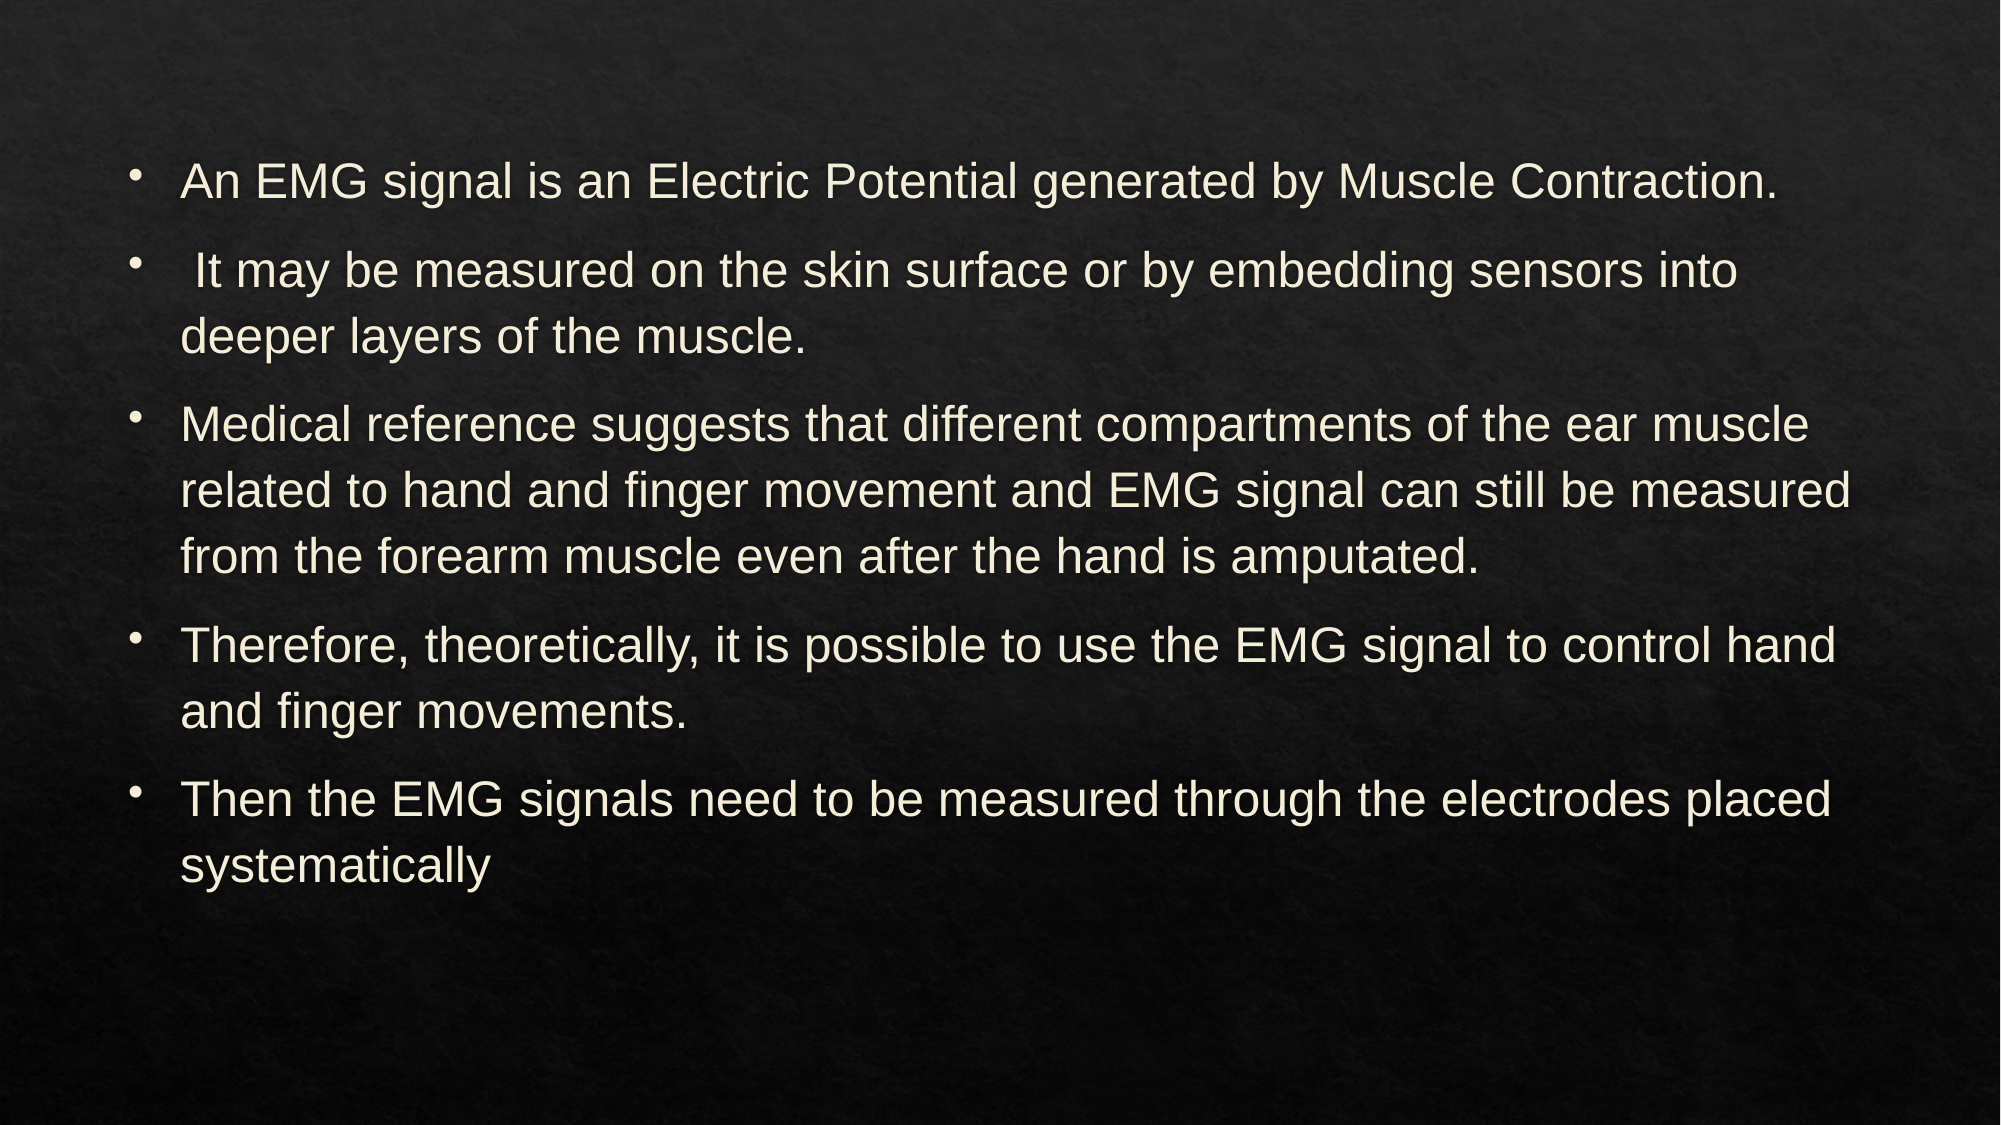

An EMG signal is an Electric Potential generated by Muscle Contraction.
 It may be measured on the skin surface or by embedding sensors into deeper layers of the muscle.
Medical reference suggests that different compartments of the ear muscle related to hand and finger movement and EMG signal can still be measured from the forearm muscle even after the hand is amputated.
Therefore, theoretically, it is possible to use the EMG signal to control hand and ﬁnger movements.
Then the EMG signals need to be measured through the electrodes placed systematically